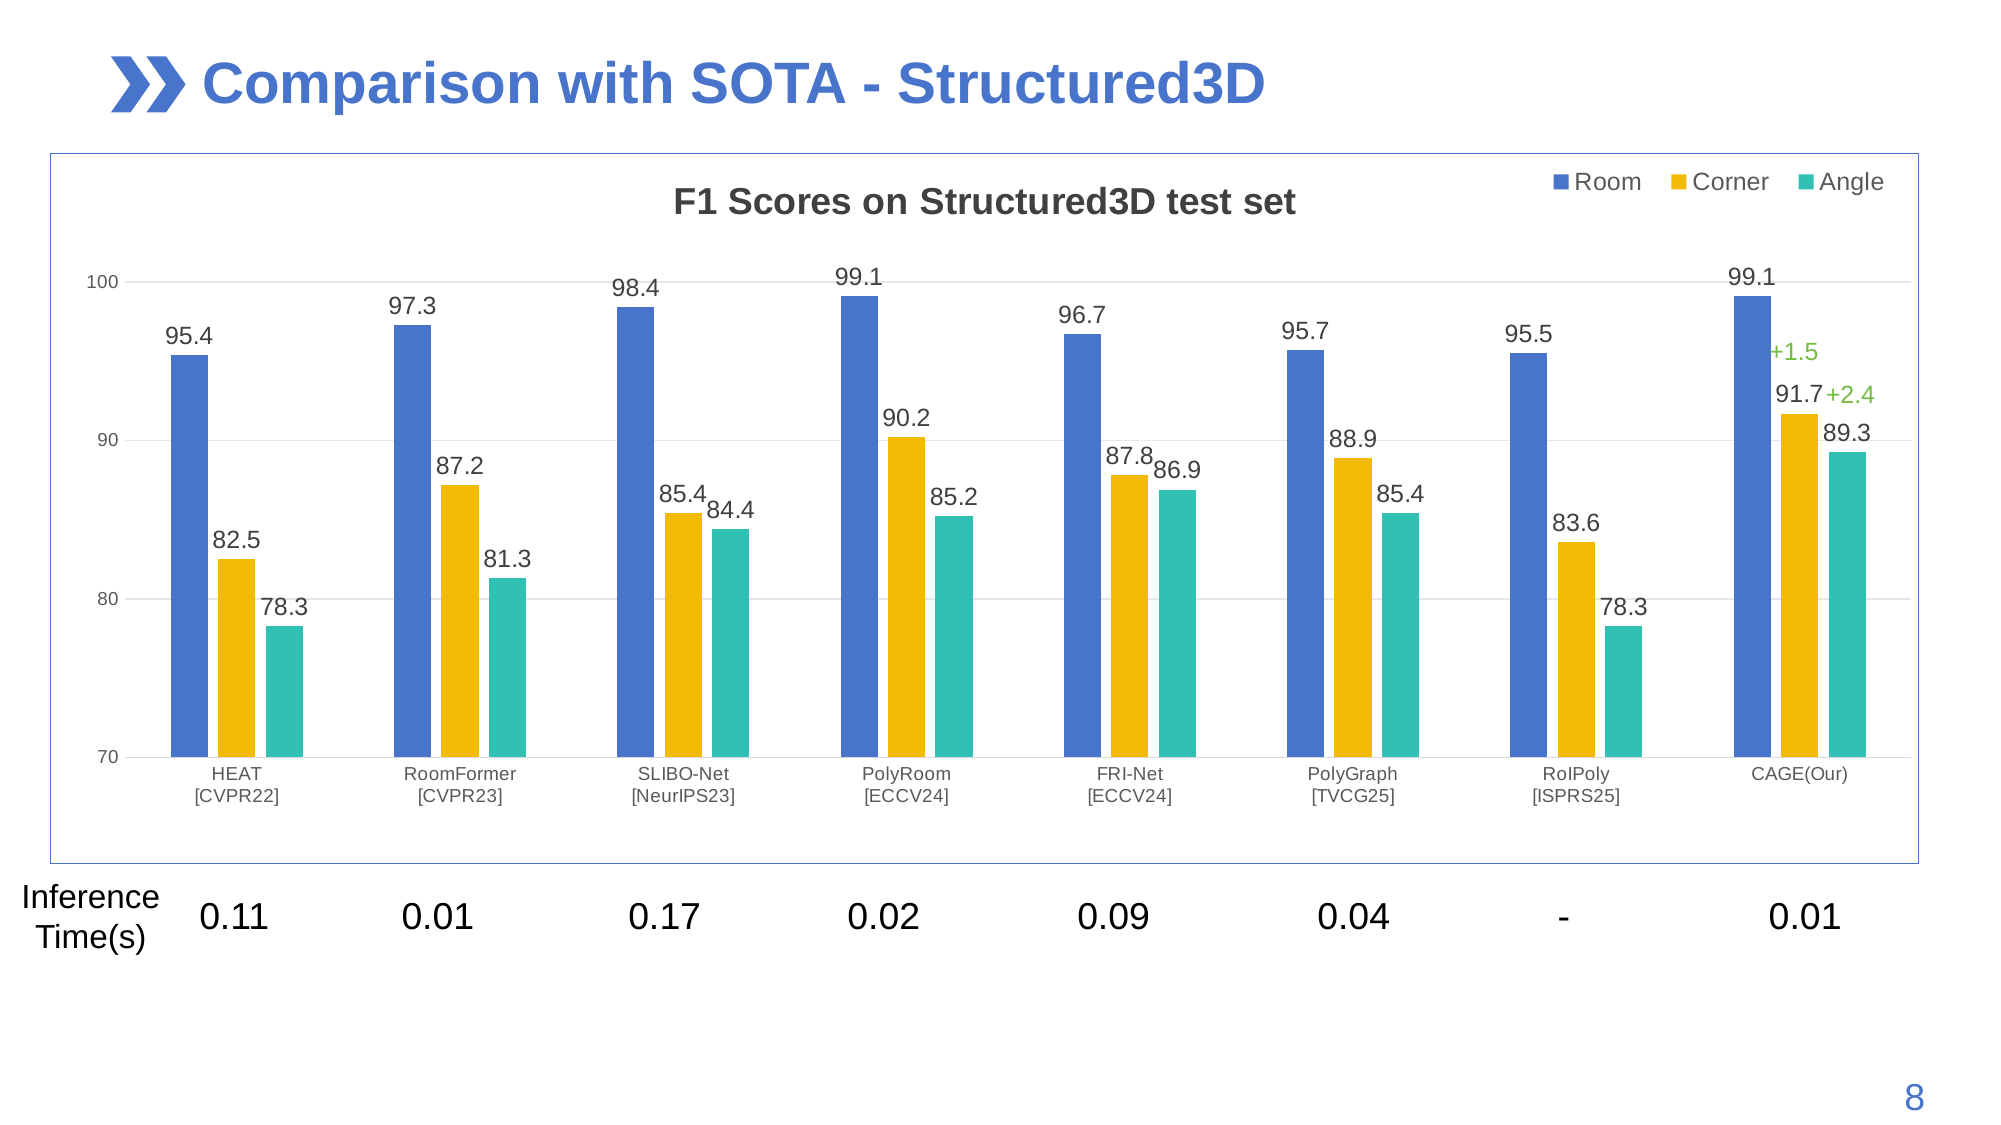

Comparison with SOTA - Structured3D

### Chart: F1 Scores on Structured3D test set

| Category | Room | Corner | Angle |
|---|---|---|---|
| HEAT
[CVPR22] | 95.4 | 82.5 | 78.3 |
| RoomFormer
[CVPR23] | 97.3 | 87.2 | 81.3 |
| SLIBO-Net
[NeurIPS23] | 98.4 | 85.4 | 84.4 |
| PolyRoom
[ECCV24] | 99.1 | 90.2 | 85.2 |
| FRI-Net
[ECCV24] | 96.7 | 87.8 | 86.9 |
| PolyGraph
[TVCG25] | 95.7 | 88.9 | 85.4 |
| RoIPoly
[ISPRS25] | 95.5 | 83.6 | 78.3 |
| CAGE(Our) | 99.1 | 91.7 | 89.3 |
+1.5
+2.4
Inference
Time(s)
  0.11	       0.01		0.17              0.02               0.09                0.04                -                   0.01